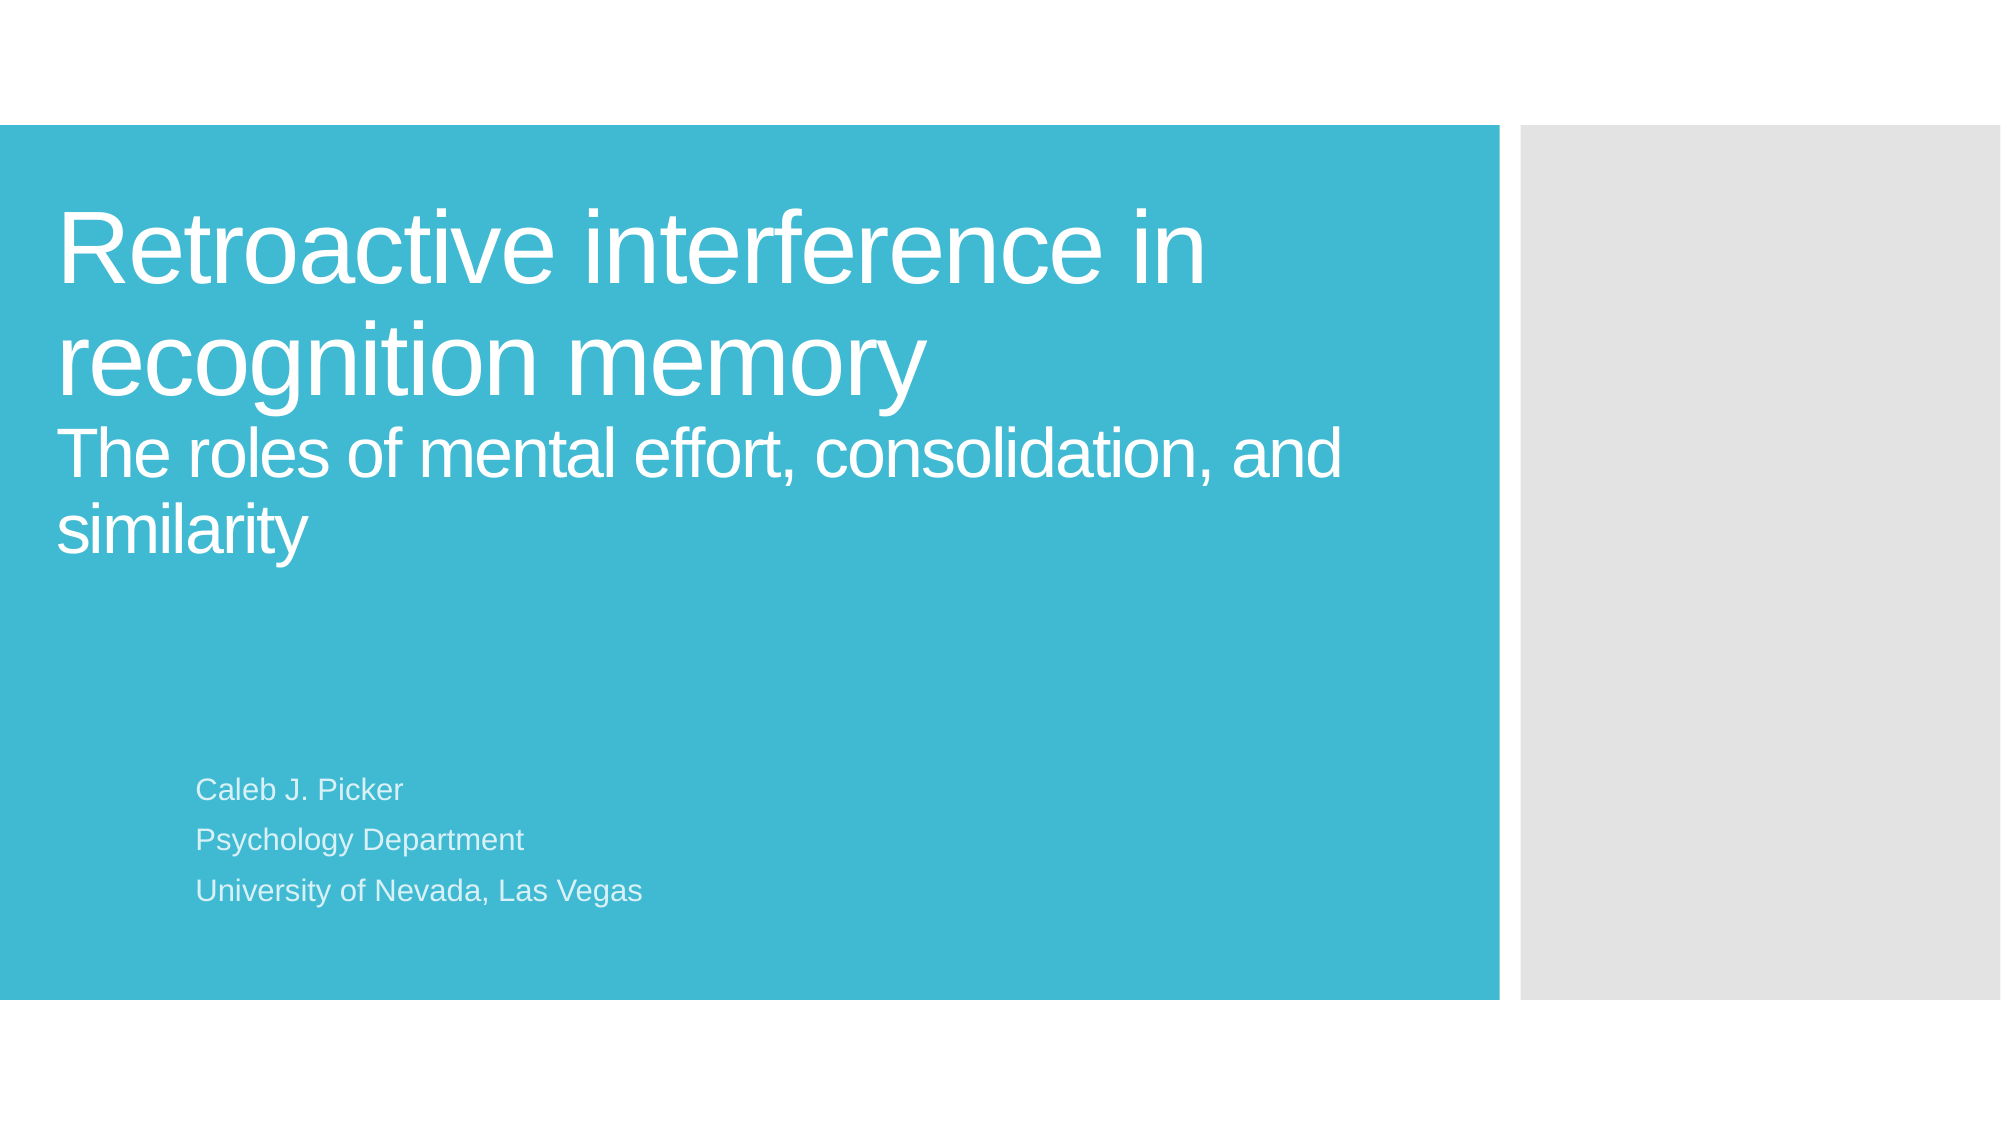

# Retroactive interference in recognition memory The roles of mental effort, consolidation, and similarity
Caleb J. Picker
Psychology Department
University of Nevada, Las Vegas